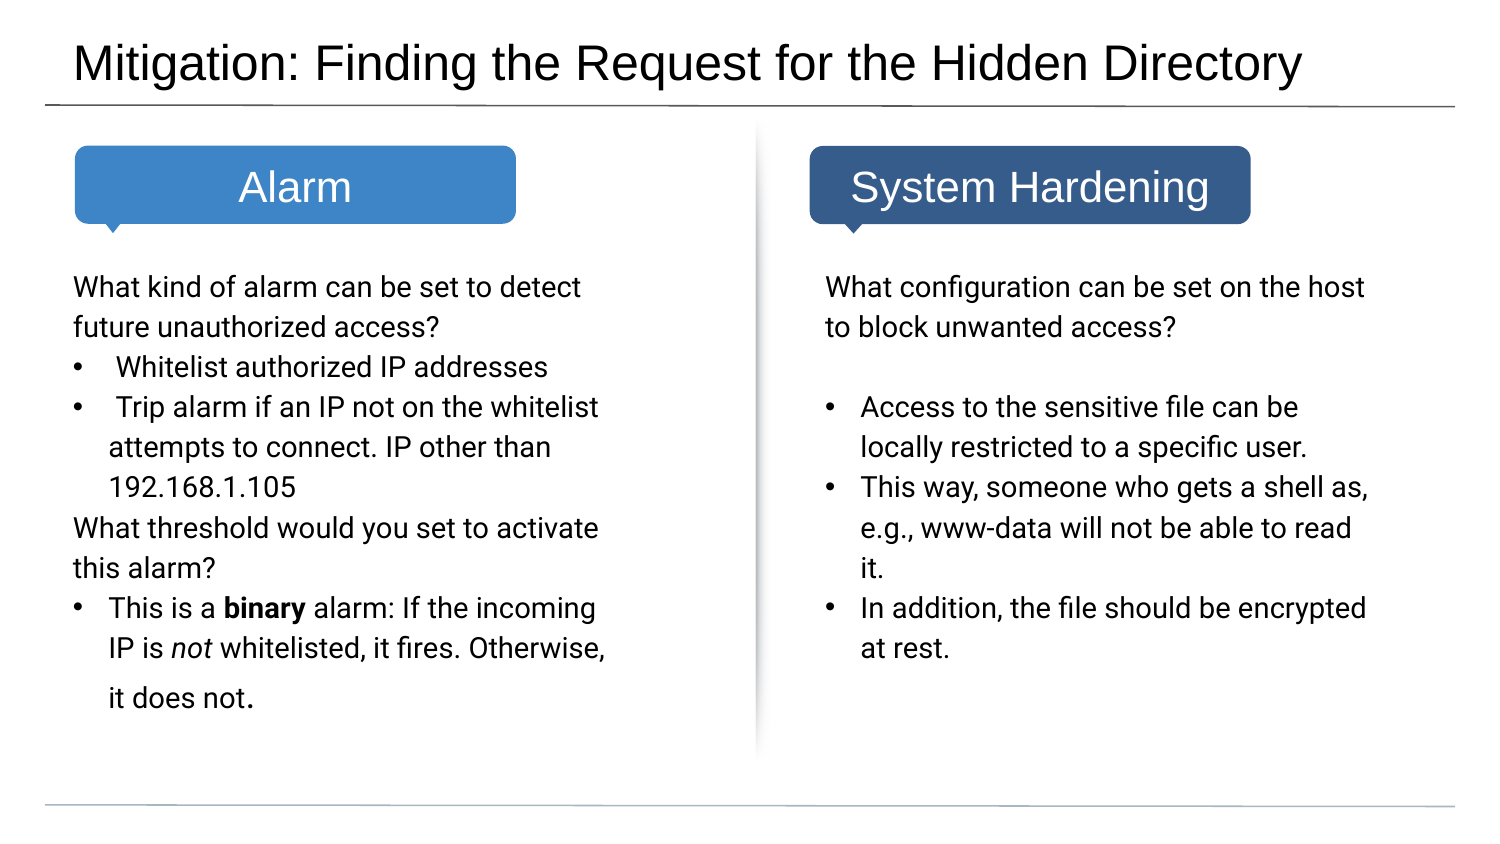

# Mitigation: Finding the Request for the Hidden Directory
What kind of alarm can be set to detect future unauthorized access?
 Whitelist authorized IP addresses
 Trip alarm if an IP not on the whitelist attempts to connect. IP other than 192.168.1.105
What threshold would you set to activate this alarm?
This is a binary alarm: If the incoming IP is not whitelisted, it fires. Otherwise, it does not.

What configuration can be set on the host to block unwanted access?

Access to the sensitive file can be locally restricted to a specific user.
This way, someone who gets a shell as, e.g., www-data will not be able to read it.
In addition, the file should be encrypted at rest.